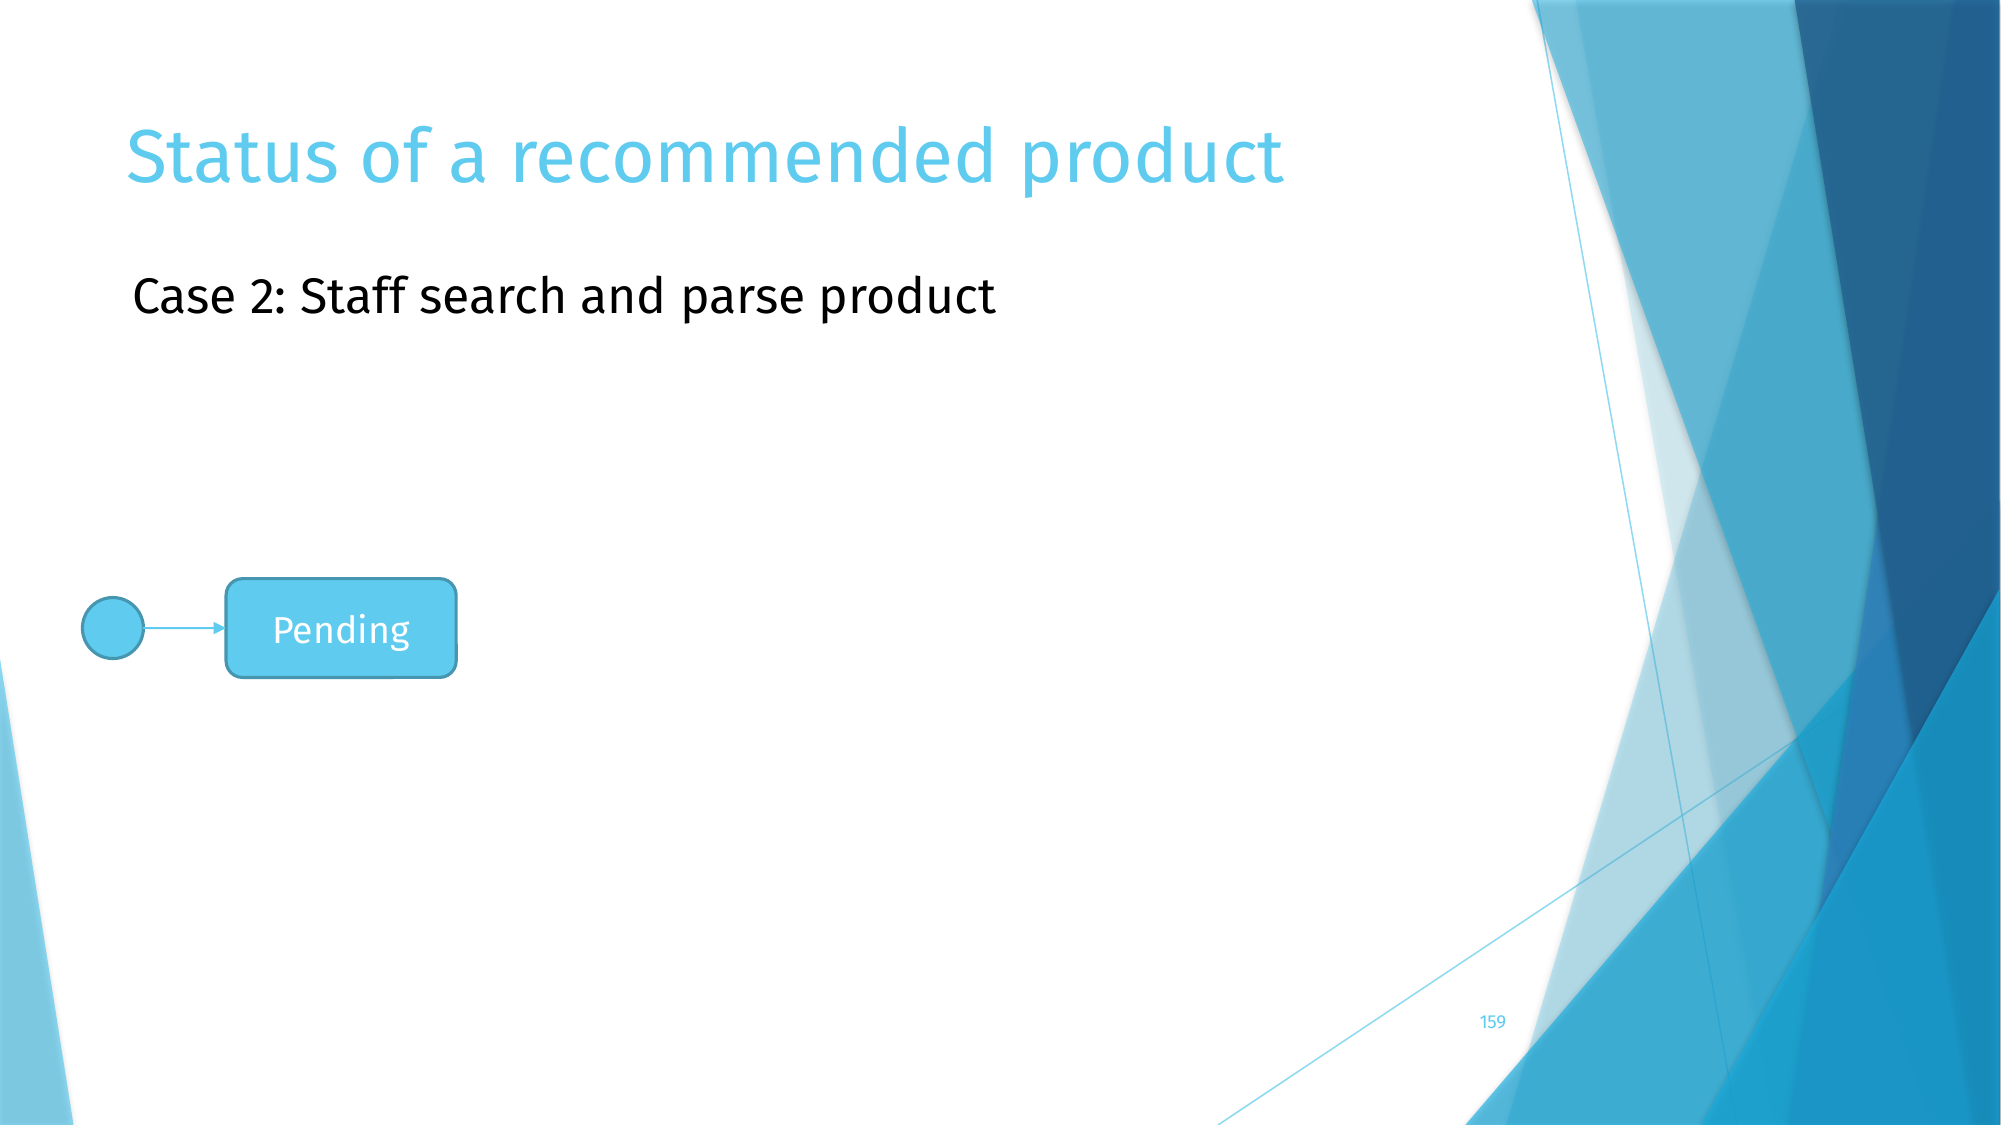

# Status of a recommended product
Case 2: Staff search and parse product
Pending

159